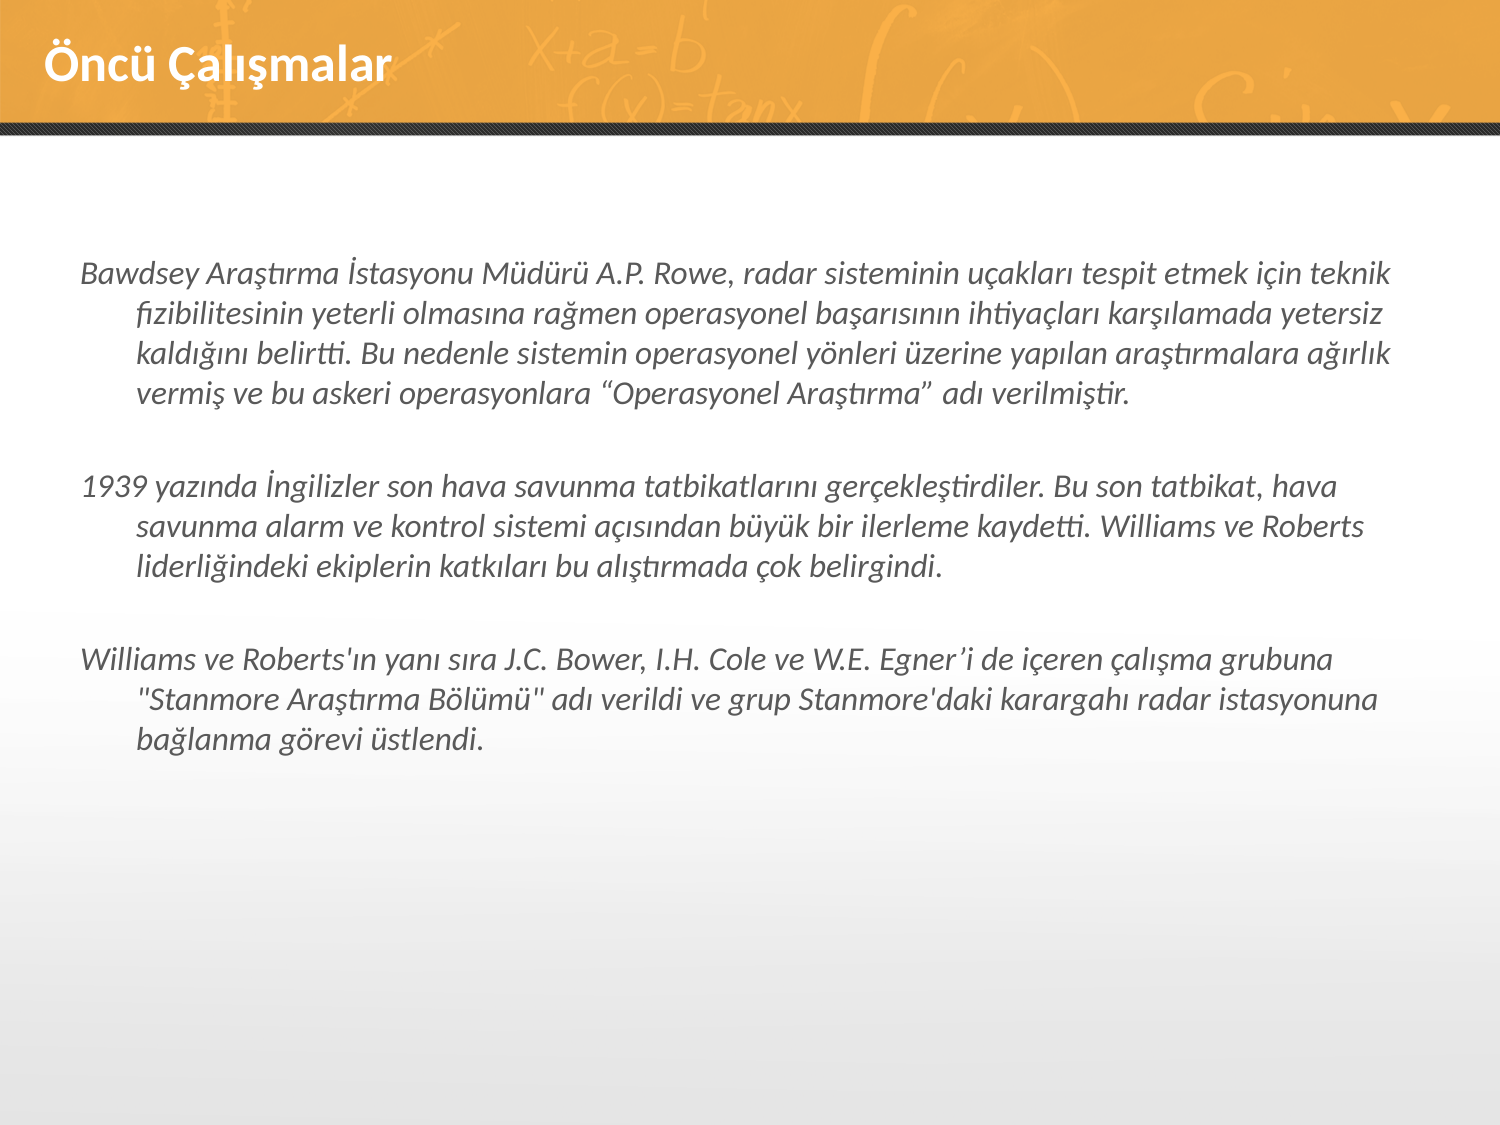

# Öncü Çalışmalar
Bawdsey Araştırma İstasyonu Müdürü A.P. Rowe, radar sisteminin uçakları tespit etmek için teknik    fizibilitesinin yeterli olmasına rağmen operasyonel başarısının ihtiyaçları karşılamada yetersiz    kaldığını belirtti. Bu nedenle sistemin operasyonel yönleri üzerine yapılan araştırmalara ağırlık   vermiş ve bu askeri operasyonlara “Operasyonel Araştırma” adı verilmiştir.

1939 yazında İngilizler son hava savunma tatbikatlarını gerçekleştirdiler. Bu son tatbikat, hava          savunma alarm ve kontrol sistemi açısından büyük bir ilerleme kaydetti. Williams ve Roberts       liderliğindeki ekiplerin katkıları bu alıştırmada çok belirgindi.

Williams ve Roberts'ın yanı sıra J.C. Bower, I.H. Cole ve W.E. Egner’i de içeren çalışma grubuna           "Stanmore Araştırma Bölümü" adı verildi ve grup Stanmore'daki karargahı radar istasyonuna     bağlanma görevi üstlendi.